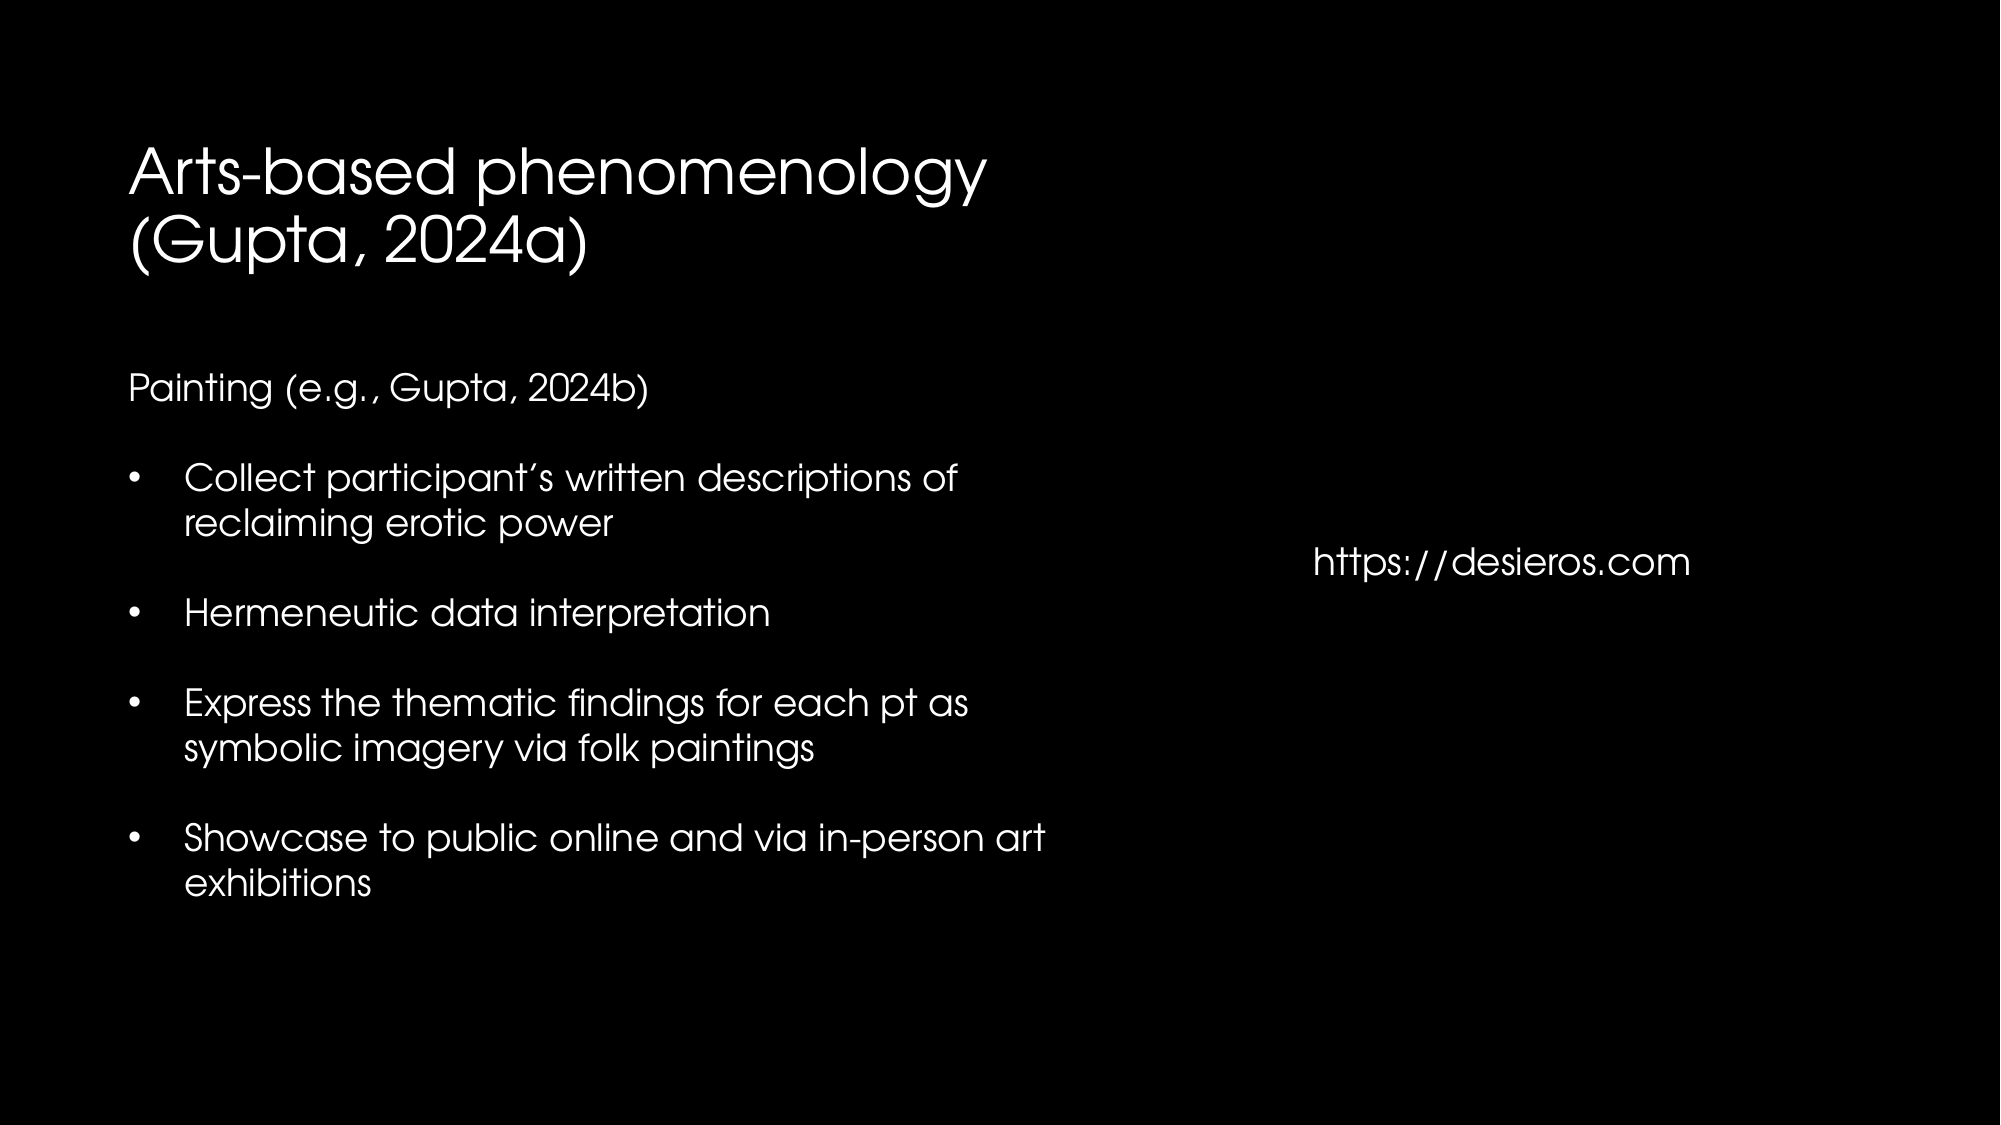

Arts-based phenomenology (Gupta, 2024a)
Painting (e.g., Gupta, 2024b)

Collect participant’s written descriptions of reclaiming erotic power

Hermeneutic data interpretation

Express the thematic findings for each pt as symbolic imagery via folk paintings

Showcase to public online and via in-person art exhibitions
https://desieros.com